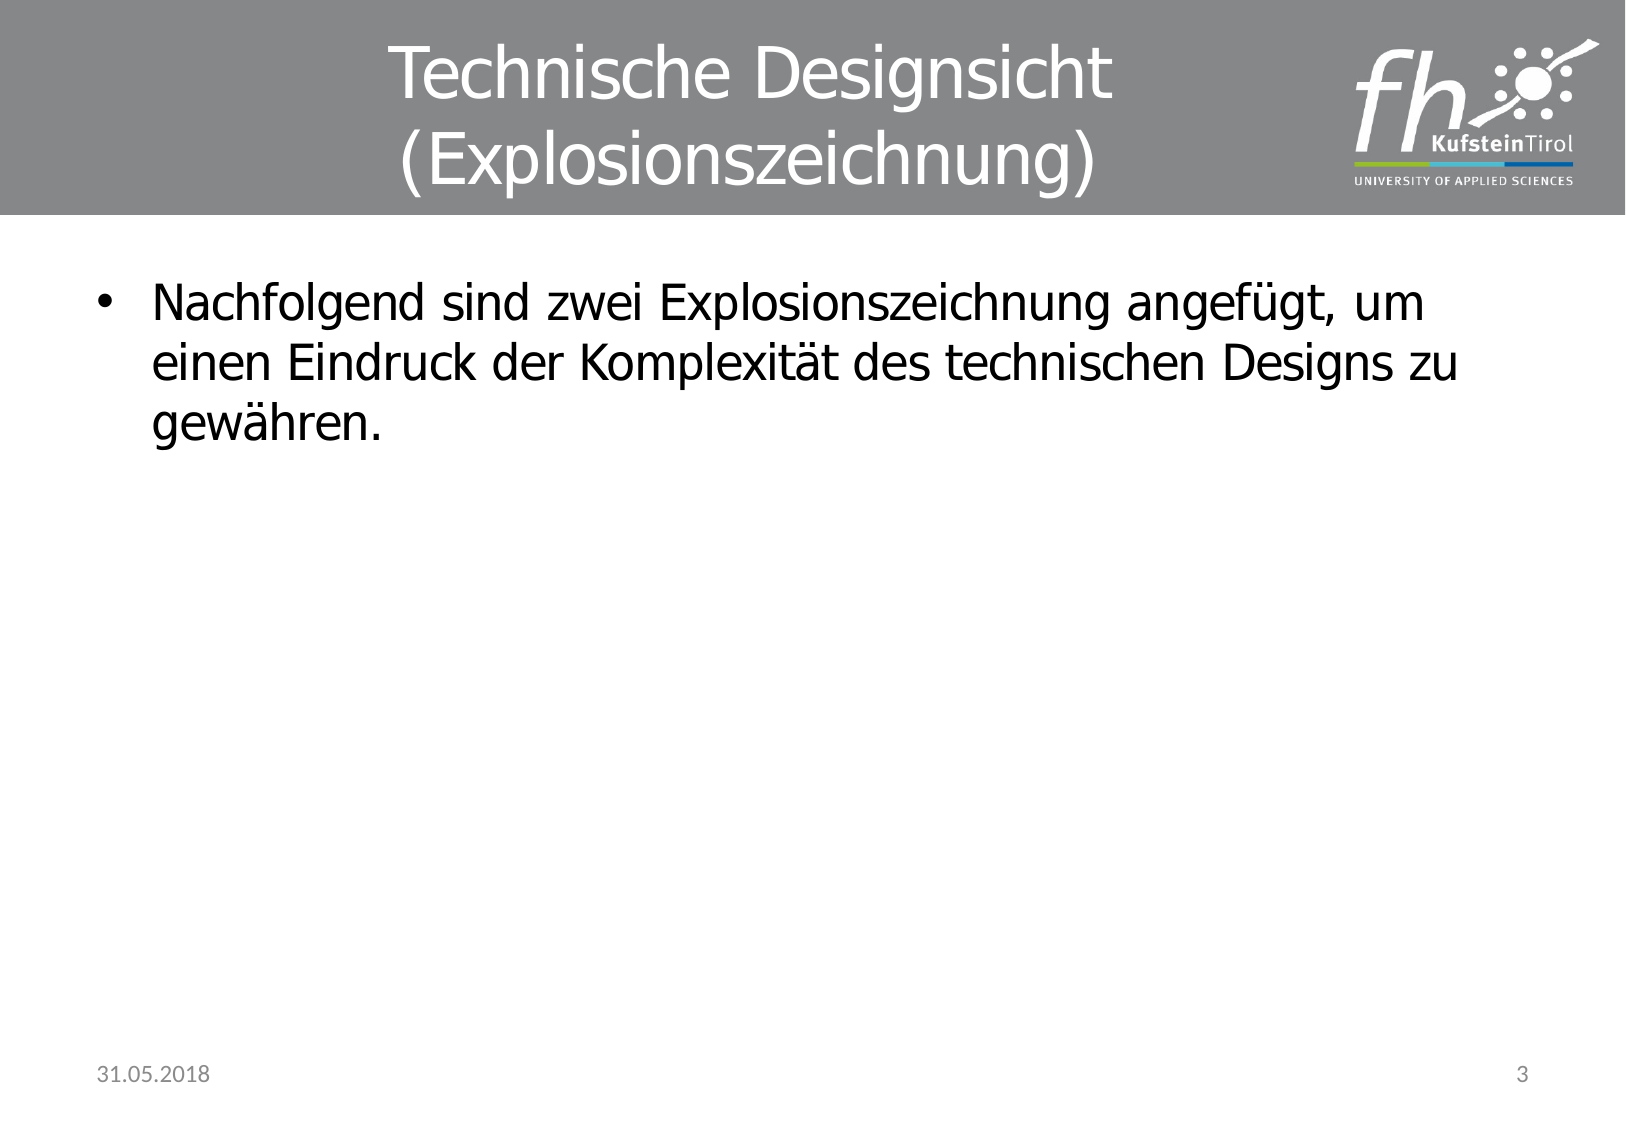

Technische Designsicht (Explosionszeichnung)
Nachfolgend sind zwei Explosionszeichnung angefügt, um einen Eindruck der Komplexität des technischen Designs zu gewähren.

31.05.2018
3